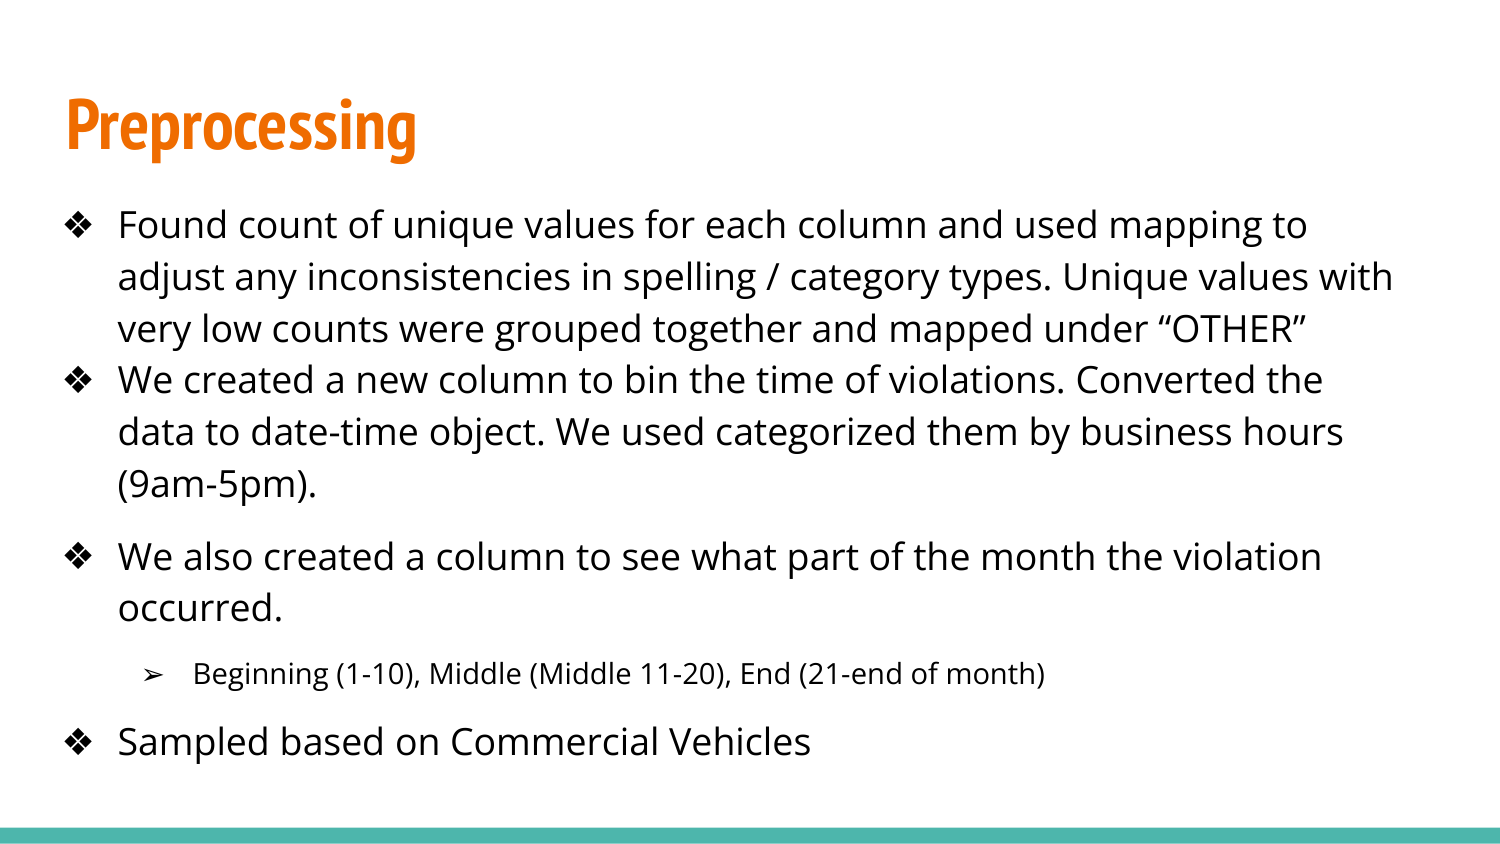

# Preprocessing
Found count of unique values for each column and used mapping to adjust any inconsistencies in spelling / category types. Unique values with very low counts were grouped together and mapped under “OTHER”
We created a new column to bin the time of violations. Converted the data to date-time object. We used categorized them by business hours (9am-5pm).
We also created a column to see what part of the month the violation occurred.
Beginning (1-10), Middle (Middle 11-20), End (21-end of month)
Sampled based on Commercial Vehicles